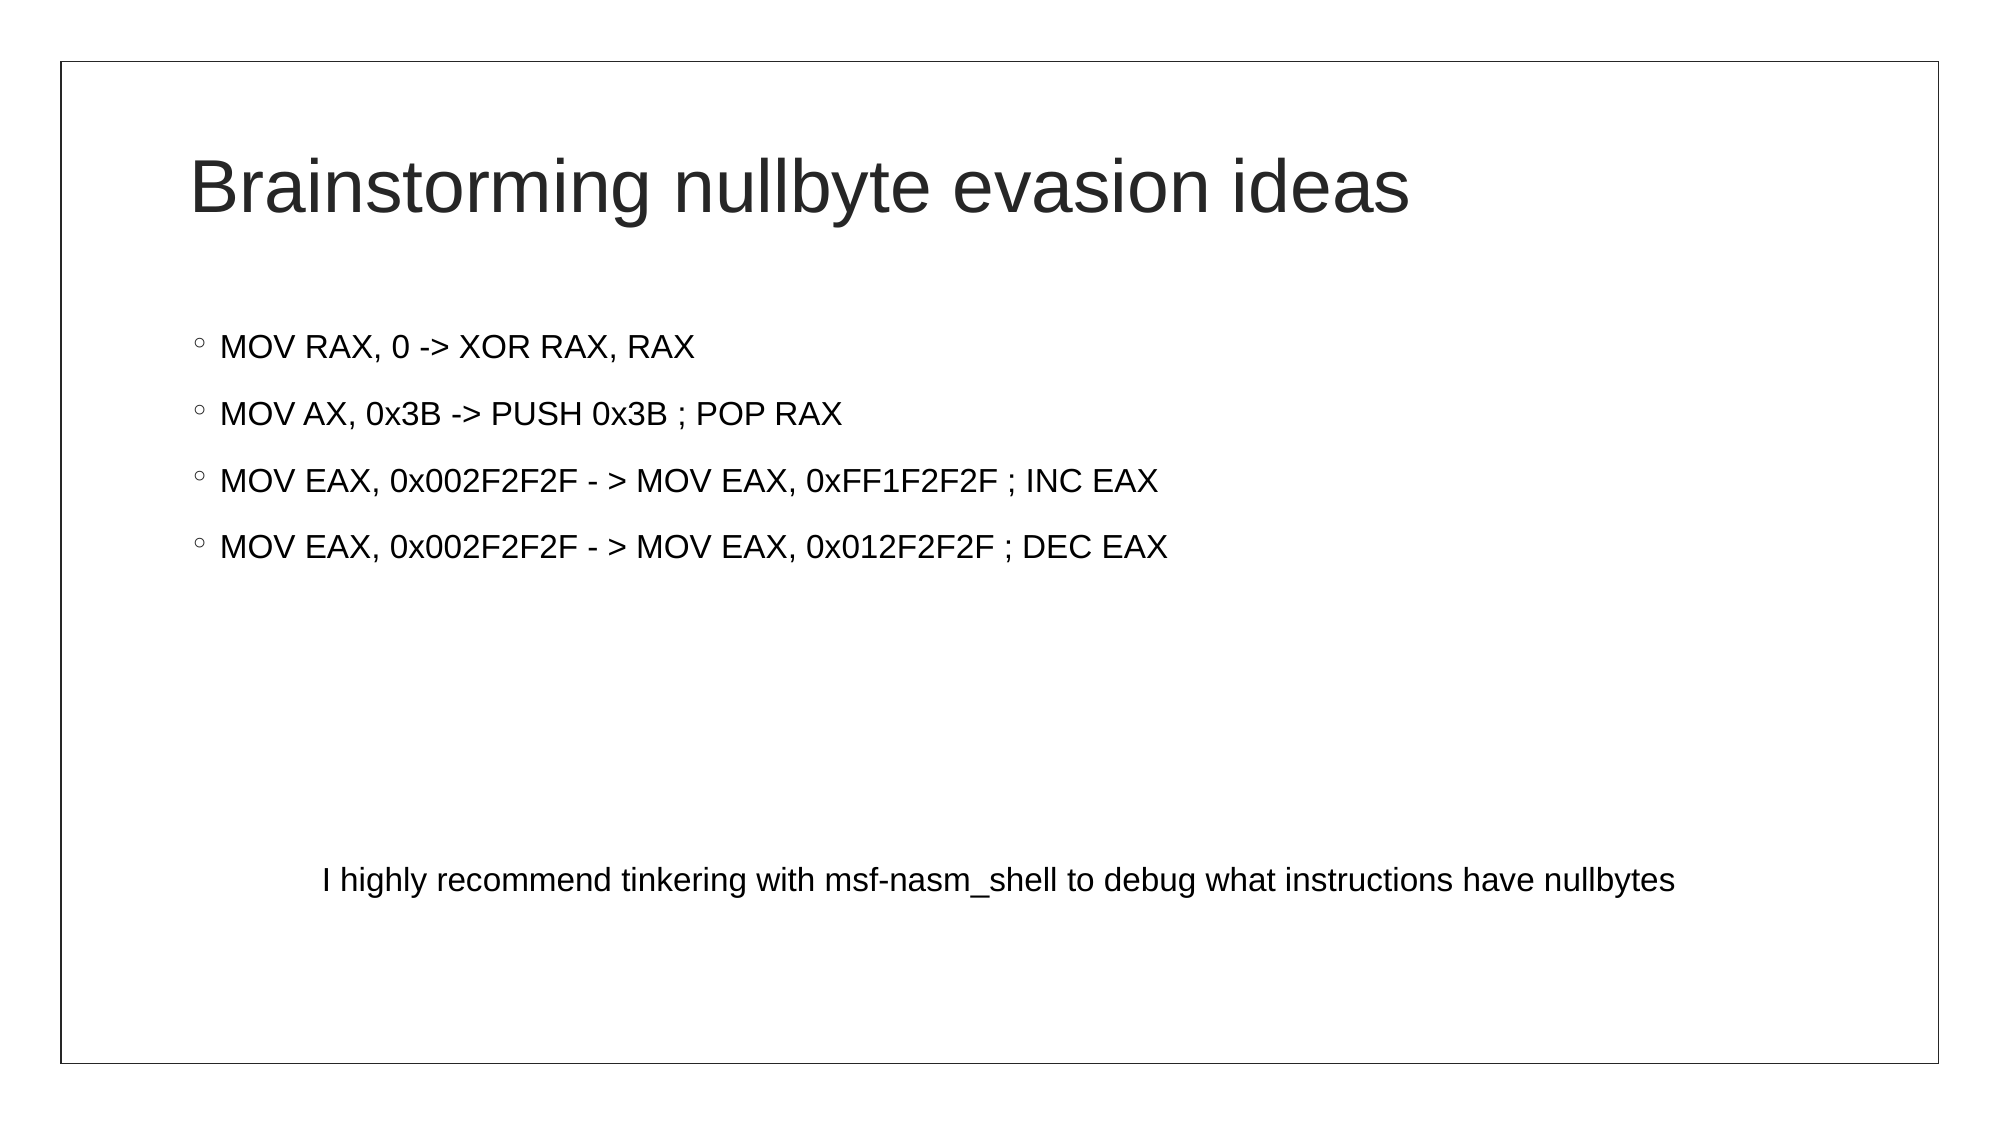

# Brainstorming nullbyte evasion ideas
MOV RAX, 0 -> XOR RAX, RAX
MOV AX, 0x3B -> PUSH 0x3B ; POP RAX
MOV EAX, 0x002F2F2F - > MOV EAX, 0xFF1F2F2F ; INC EAX
MOV EAX, 0x002F2F2F - > MOV EAX, 0x012F2F2F ; DEC EAX

I highly recommend tinkering with msf-nasm_shell to debug what instructions have nullbytes